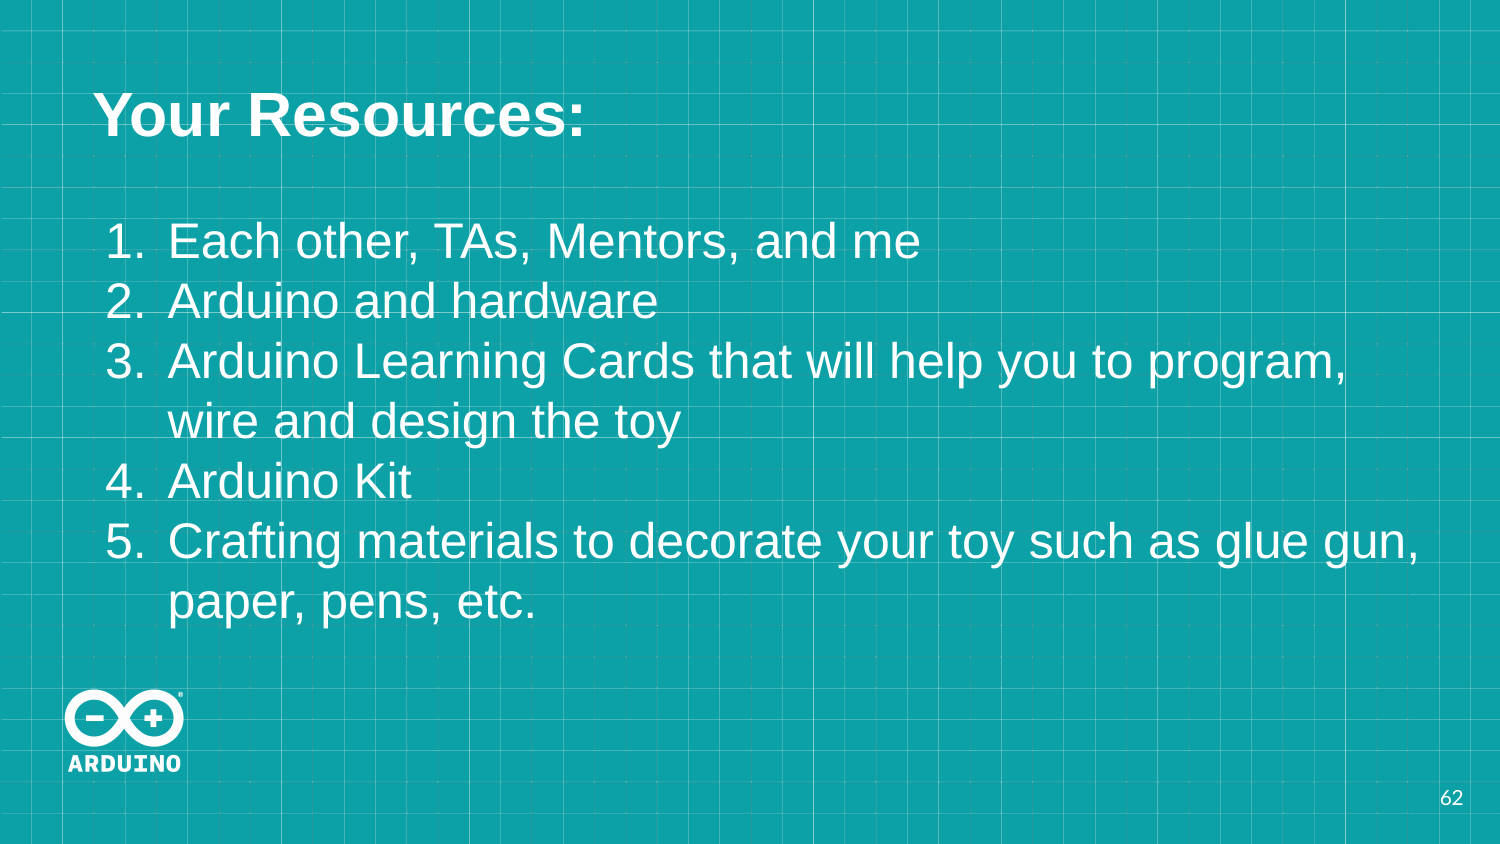

# Your Resources:

Each other, TAs, Mentors, and me
Arduino and hardware
Arduino Learning Cards that will help you to program, wire and design the toy
Arduino Kit
Crafting materials to decorate your toy such as glue gun, paper, pens, etc.

62